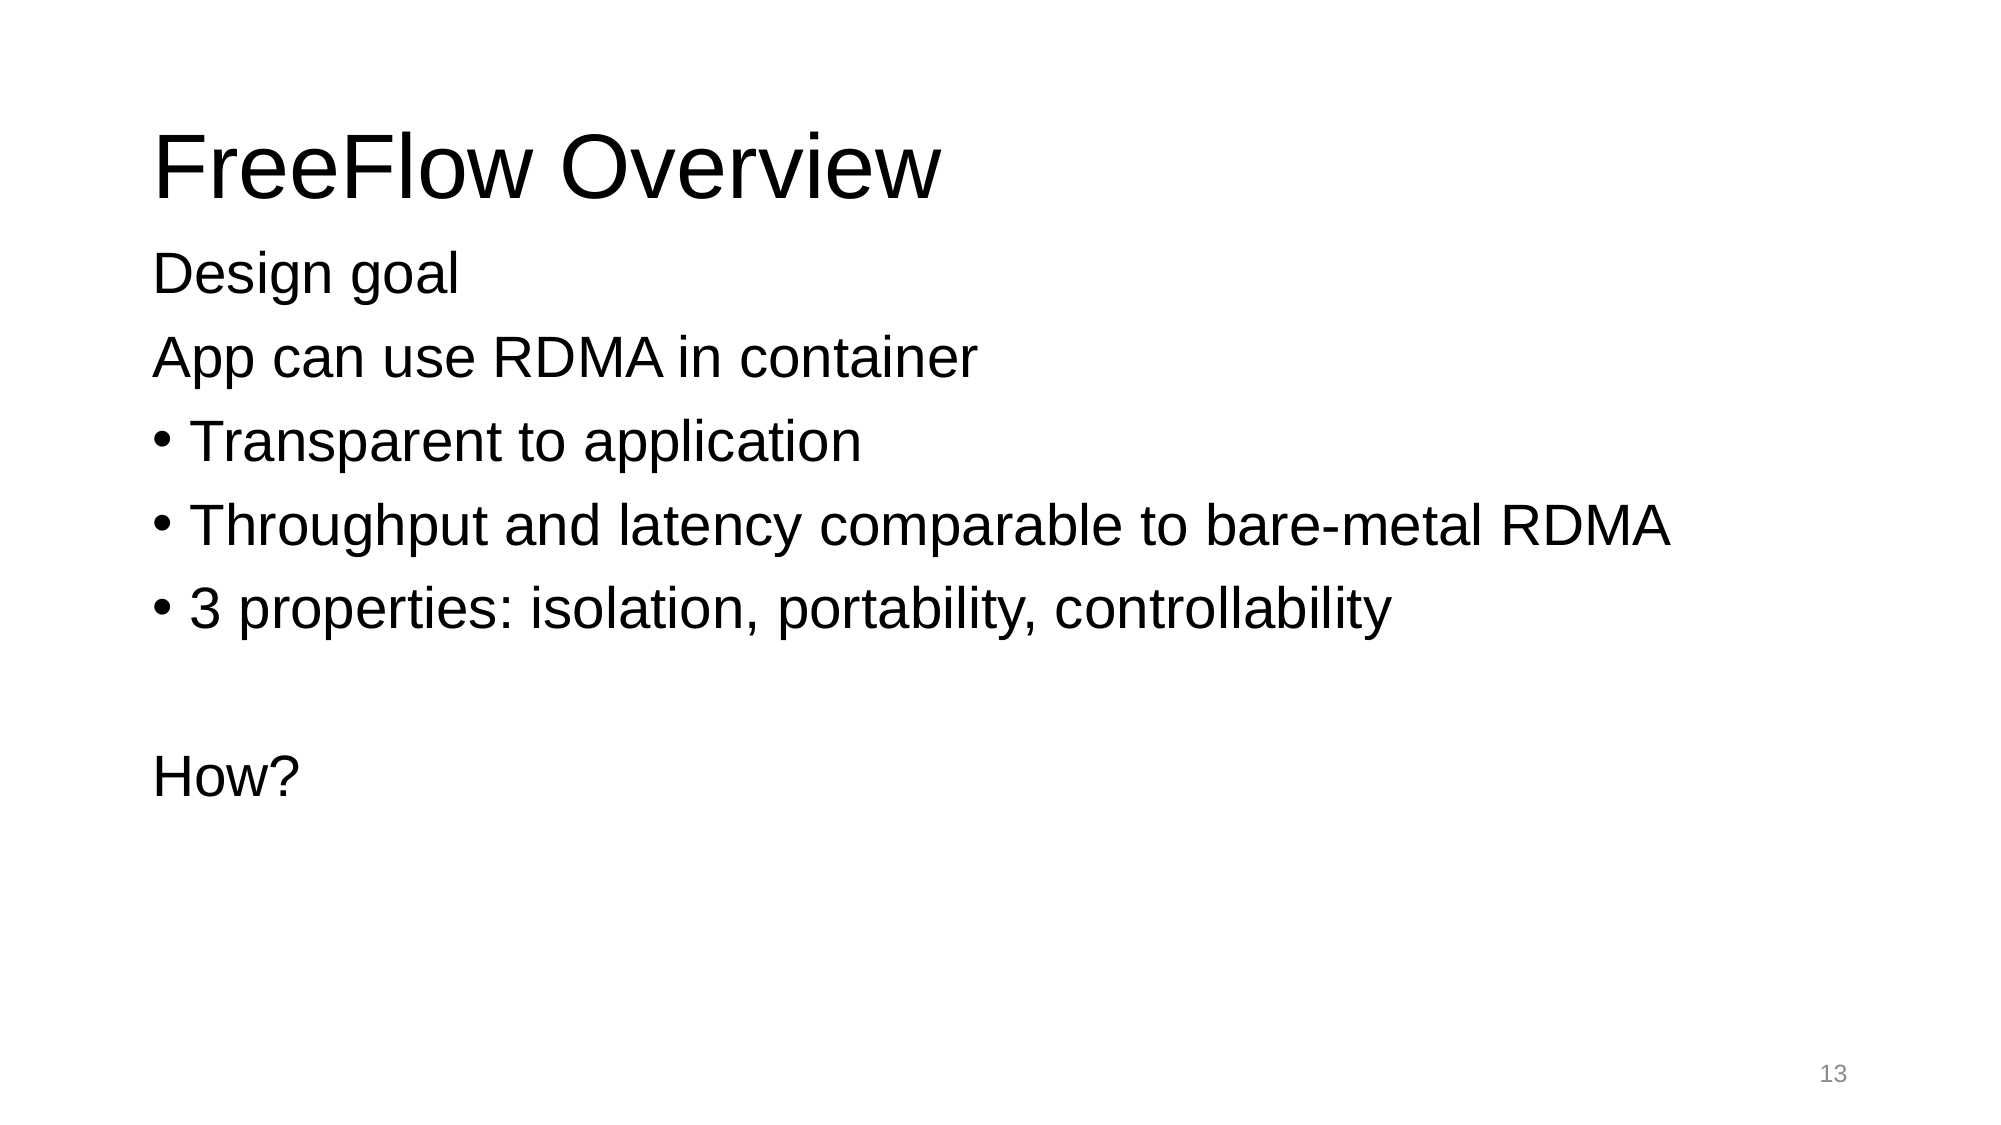

# FreeFlow Overview
Design goal
App can use RDMA in container
Transparent to application
Throughput and latency comparable to bare-metal RDMA
3 properties: isolation, portability, controllability

How?
13